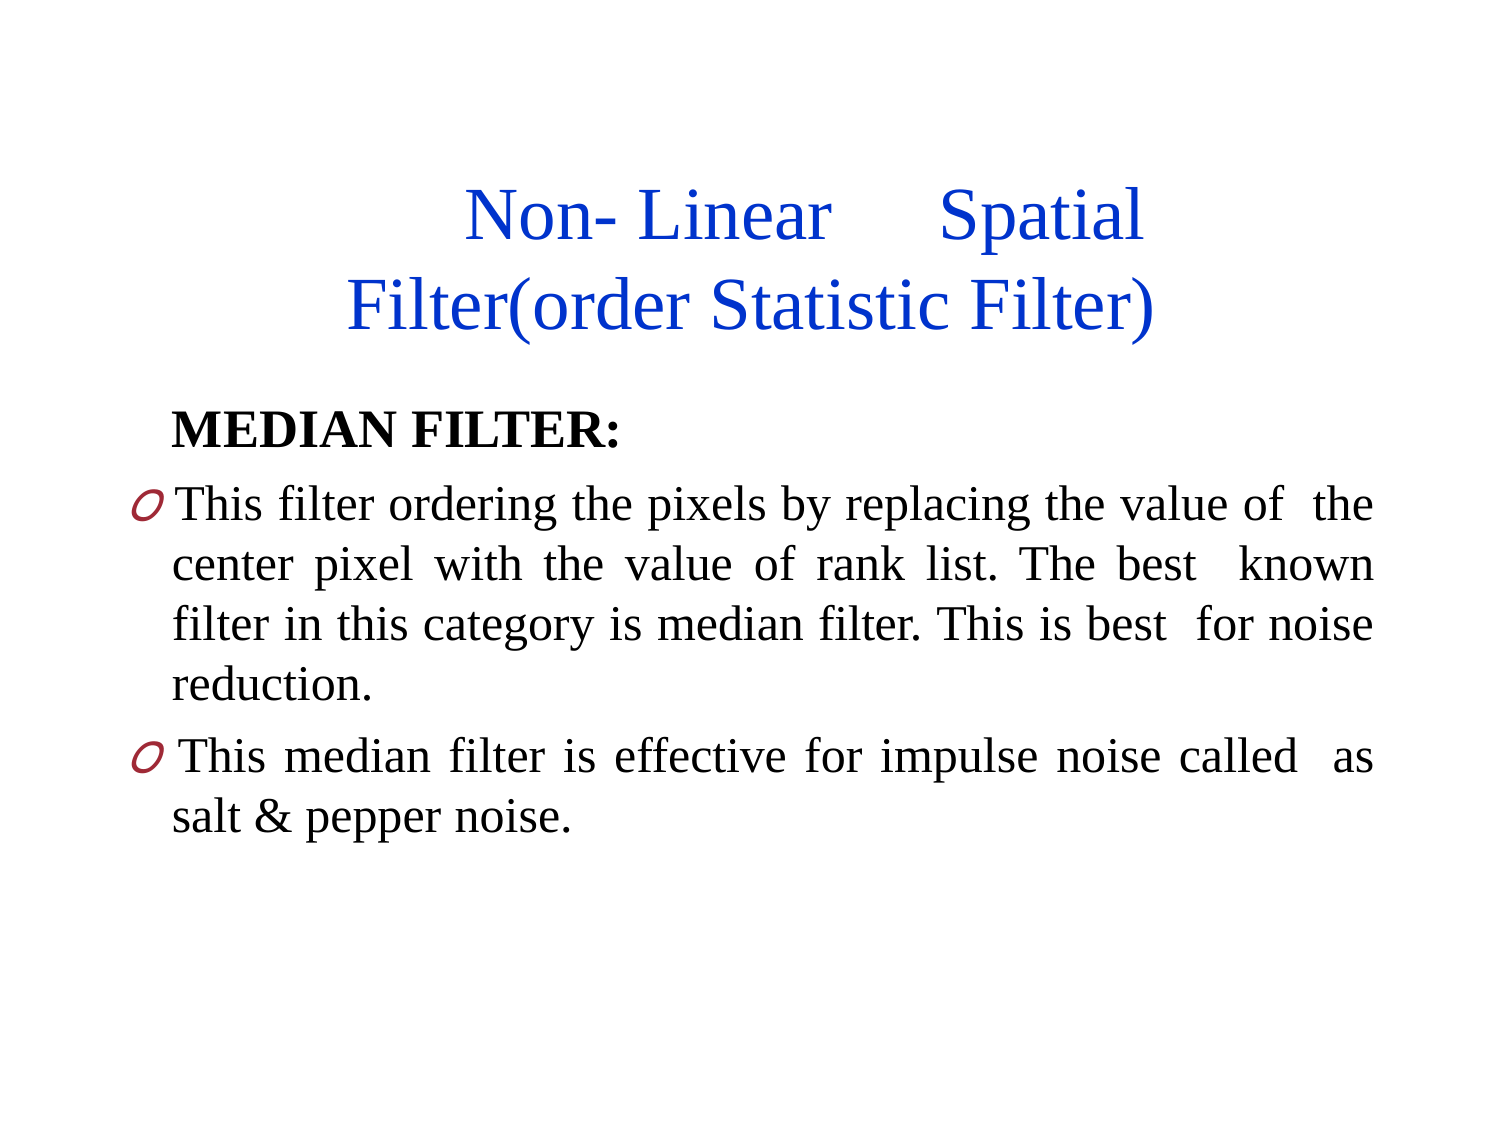

# Non- Linear	Spatial  Filter(order Statistic Filter)
MEDIAN FILTER:
O This filter ordering the pixels by replacing the value of  the center pixel with the value of rank list. The best  known filter in this category is median filter. This is best  for noise reduction.
O This median filter is effective for impulse noise called  as salt & pepper noise.